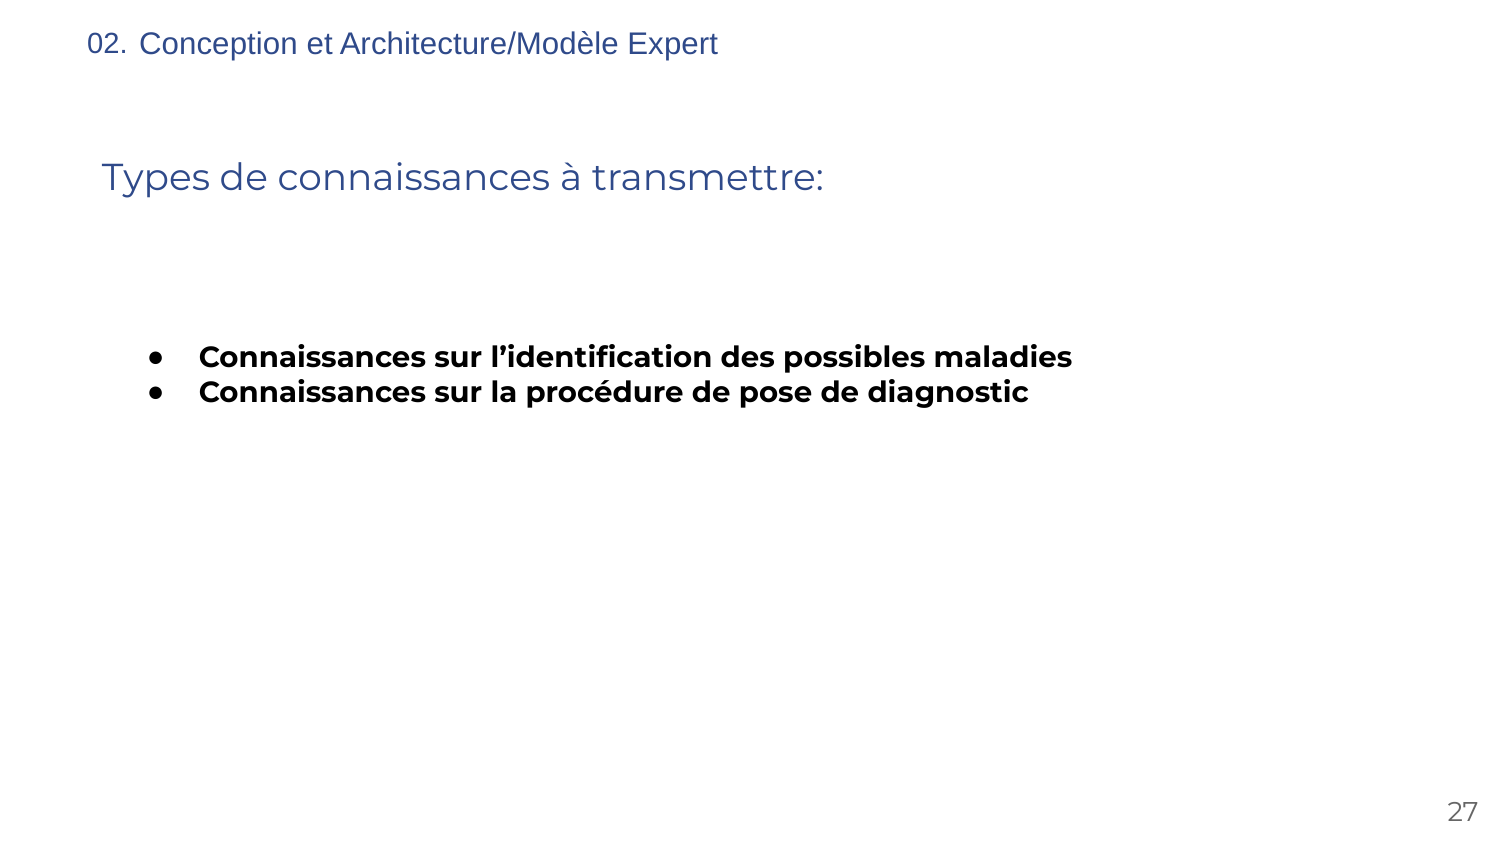

Conception et Architecture/Modèle Expert
02.
# Types de connaissances à transmettre:
Connaissances sur l’identification des possibles maladies
Connaissances sur la procédure de pose de diagnostic
27